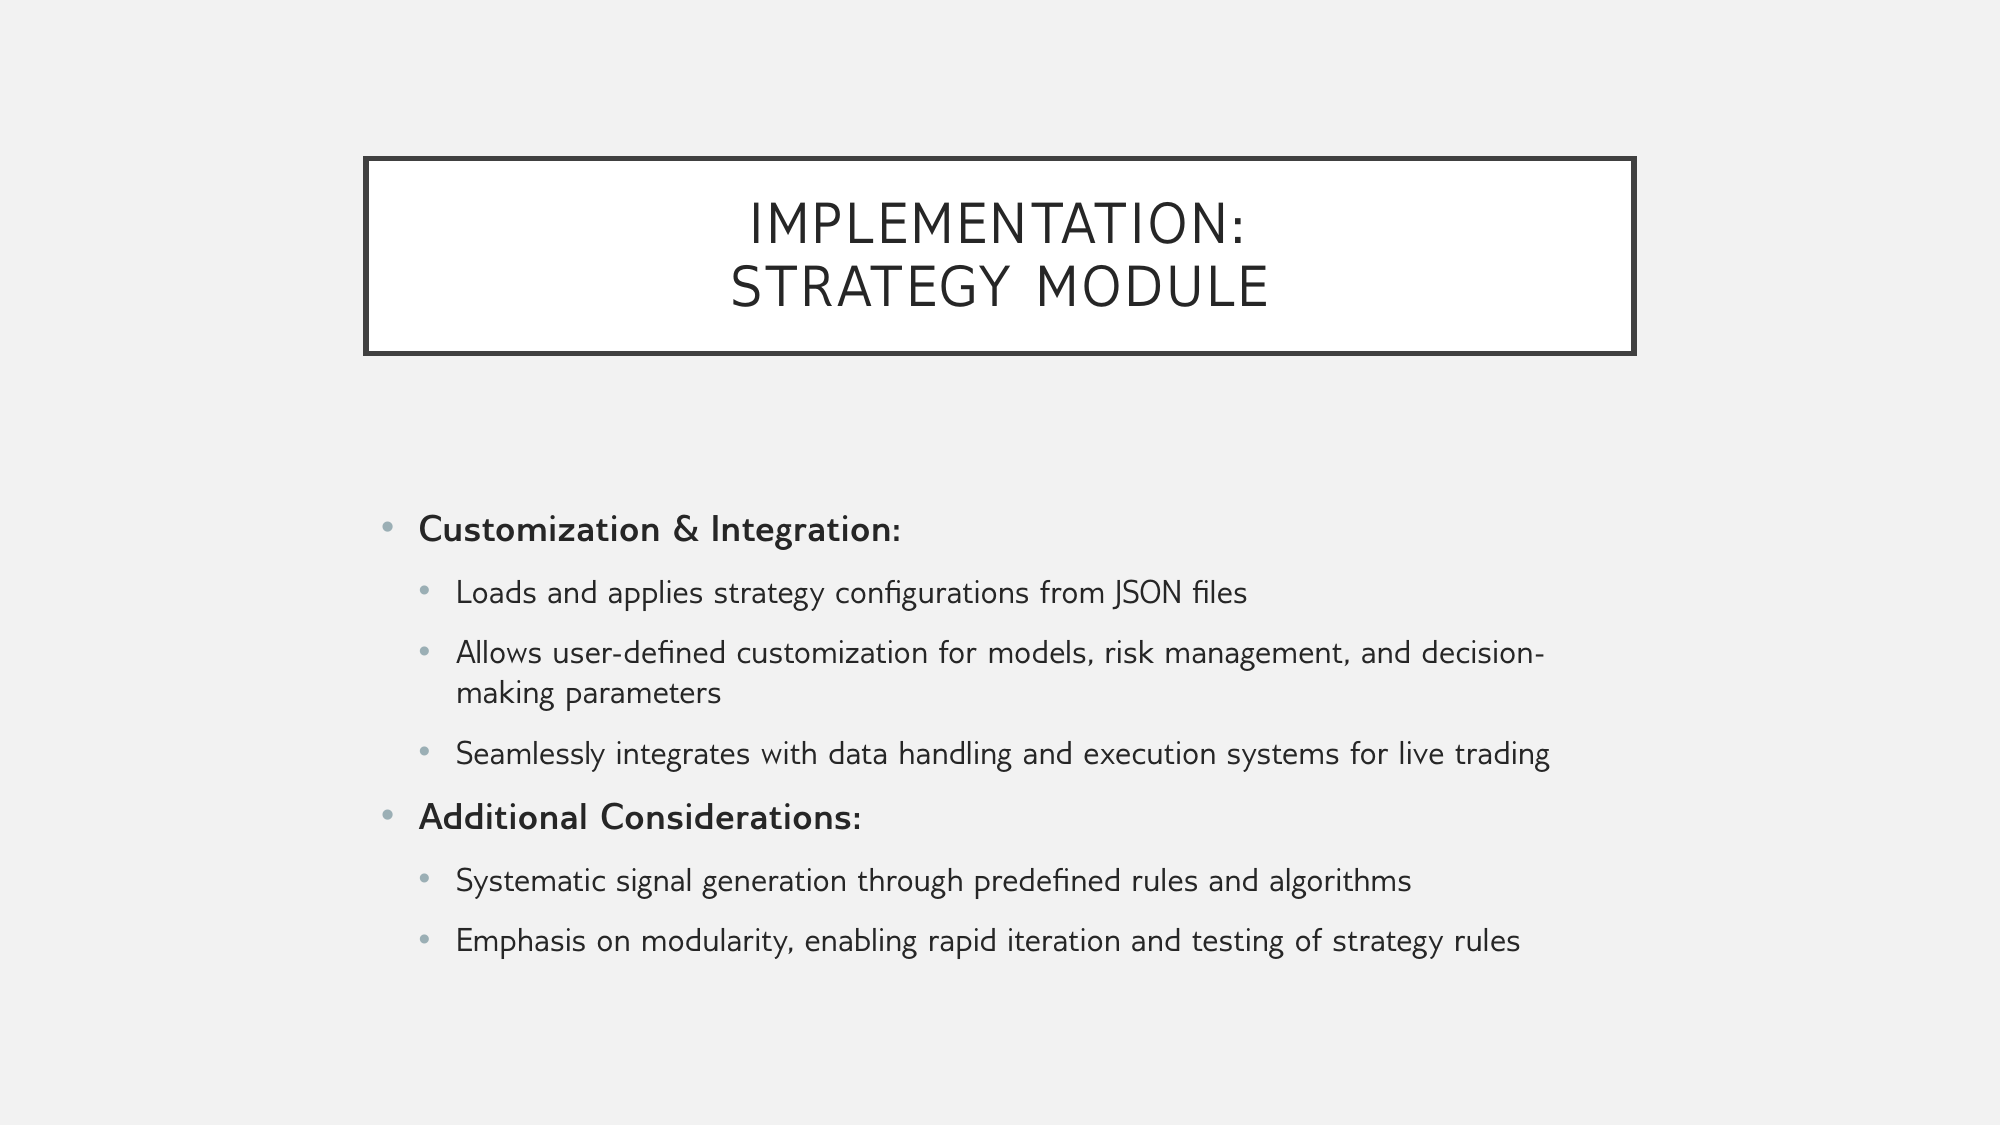

# Implementation: Strategy module
Customization & Integration:
Loads and applies strategy configurations from JSON files
Allows user-defined customization for models, risk management, and decision-making parameters
Seamlessly integrates with data handling and execution systems for live trading
Additional Considerations:
Systematic signal generation through predefined rules and algorithms
Emphasis on modularity, enabling rapid iteration and testing of strategy rules